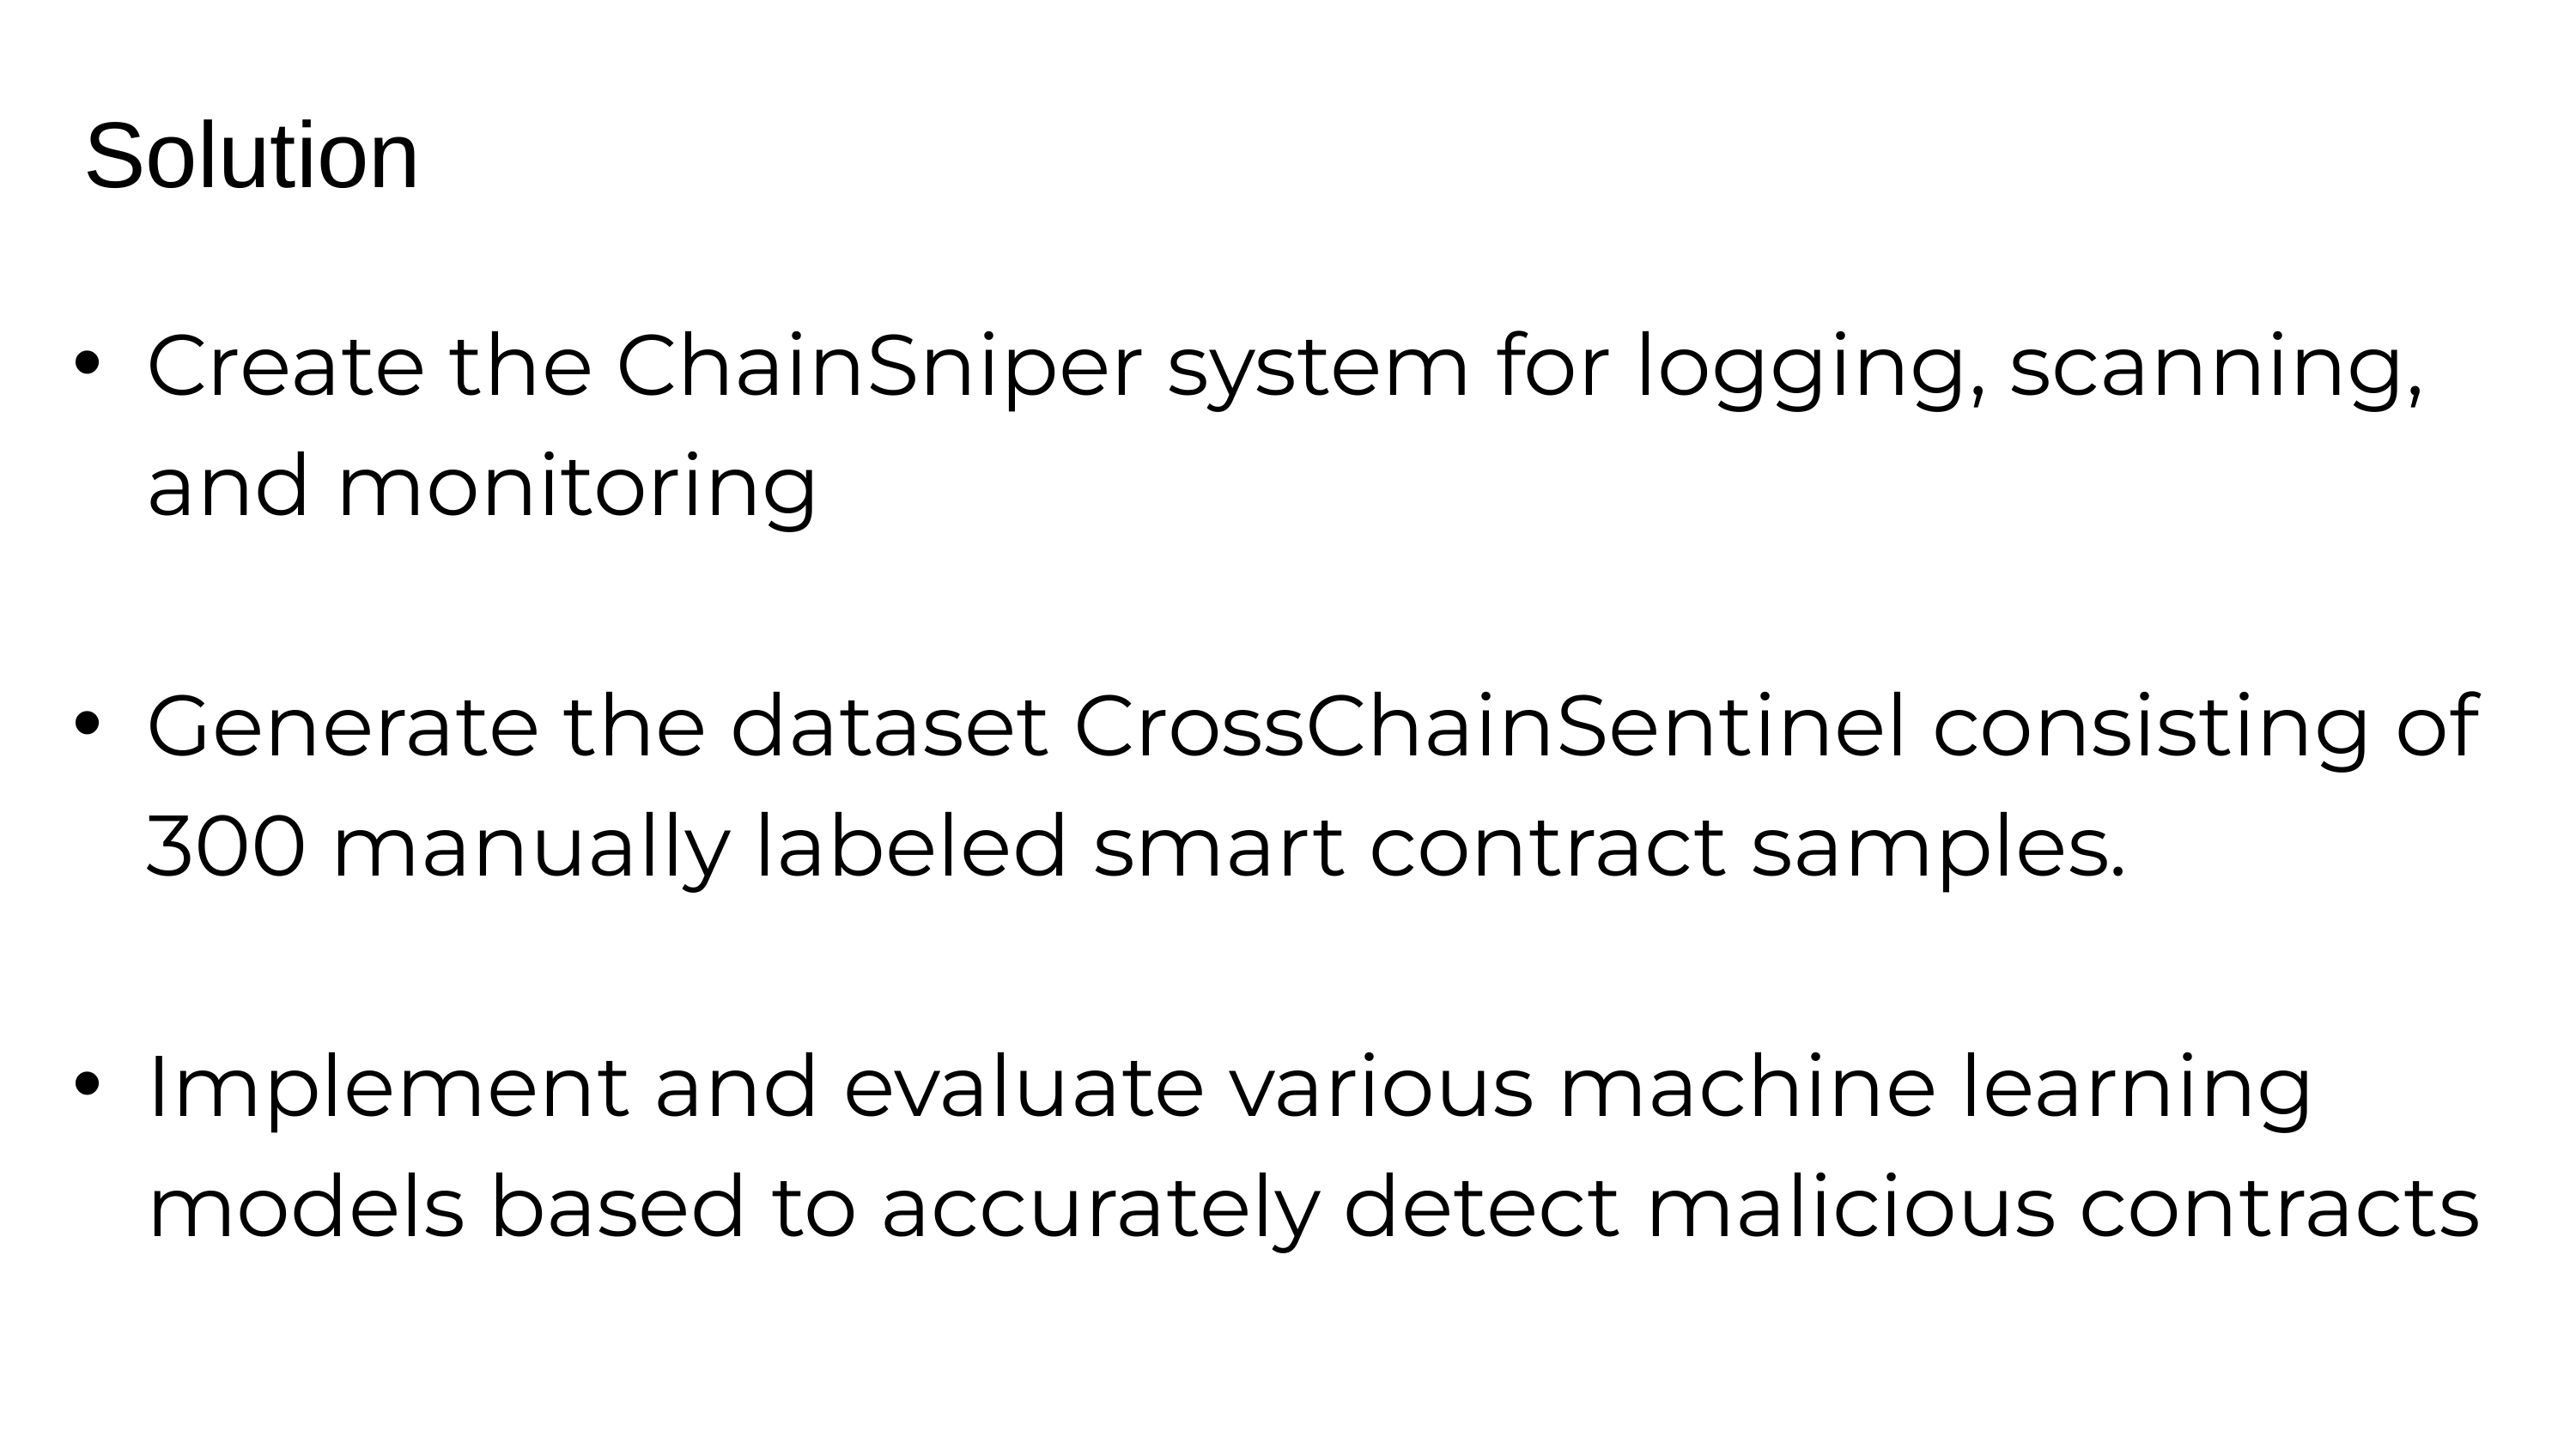

Solution
Create the ChainSniper system for logging, scanning, and monitoring

Generate the dataset CrossChainSentinel consisting of 300 manually labeled smart contract samples.

Implement and evaluate various machine learning models based to accurately detect malicious contracts